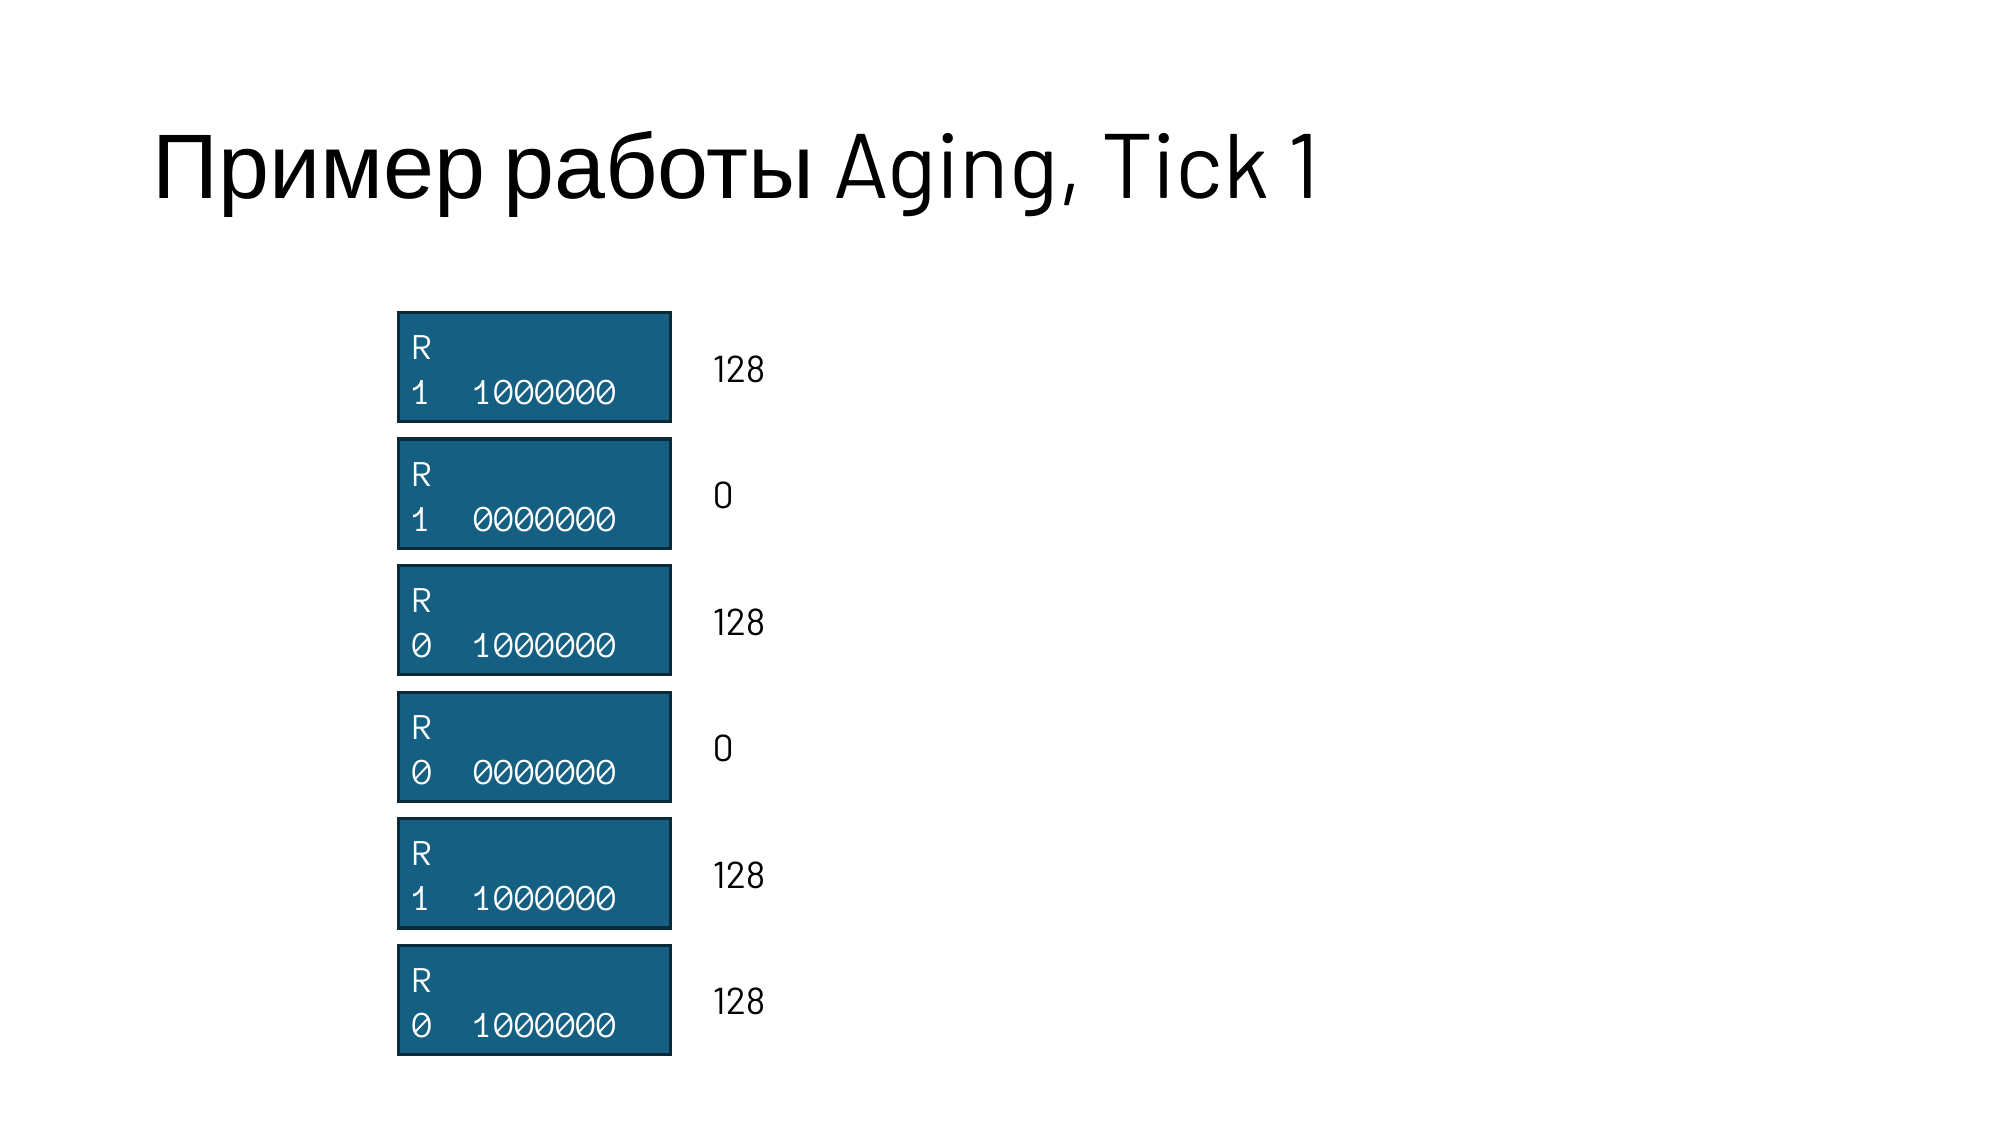

# Пример работы Aging, Tick 1
R
1  10000000
128
R
1  00000000
0
R
0  10000000
128
R
0  00000000
0
R
1  10000000
128
R
0  10000000
128